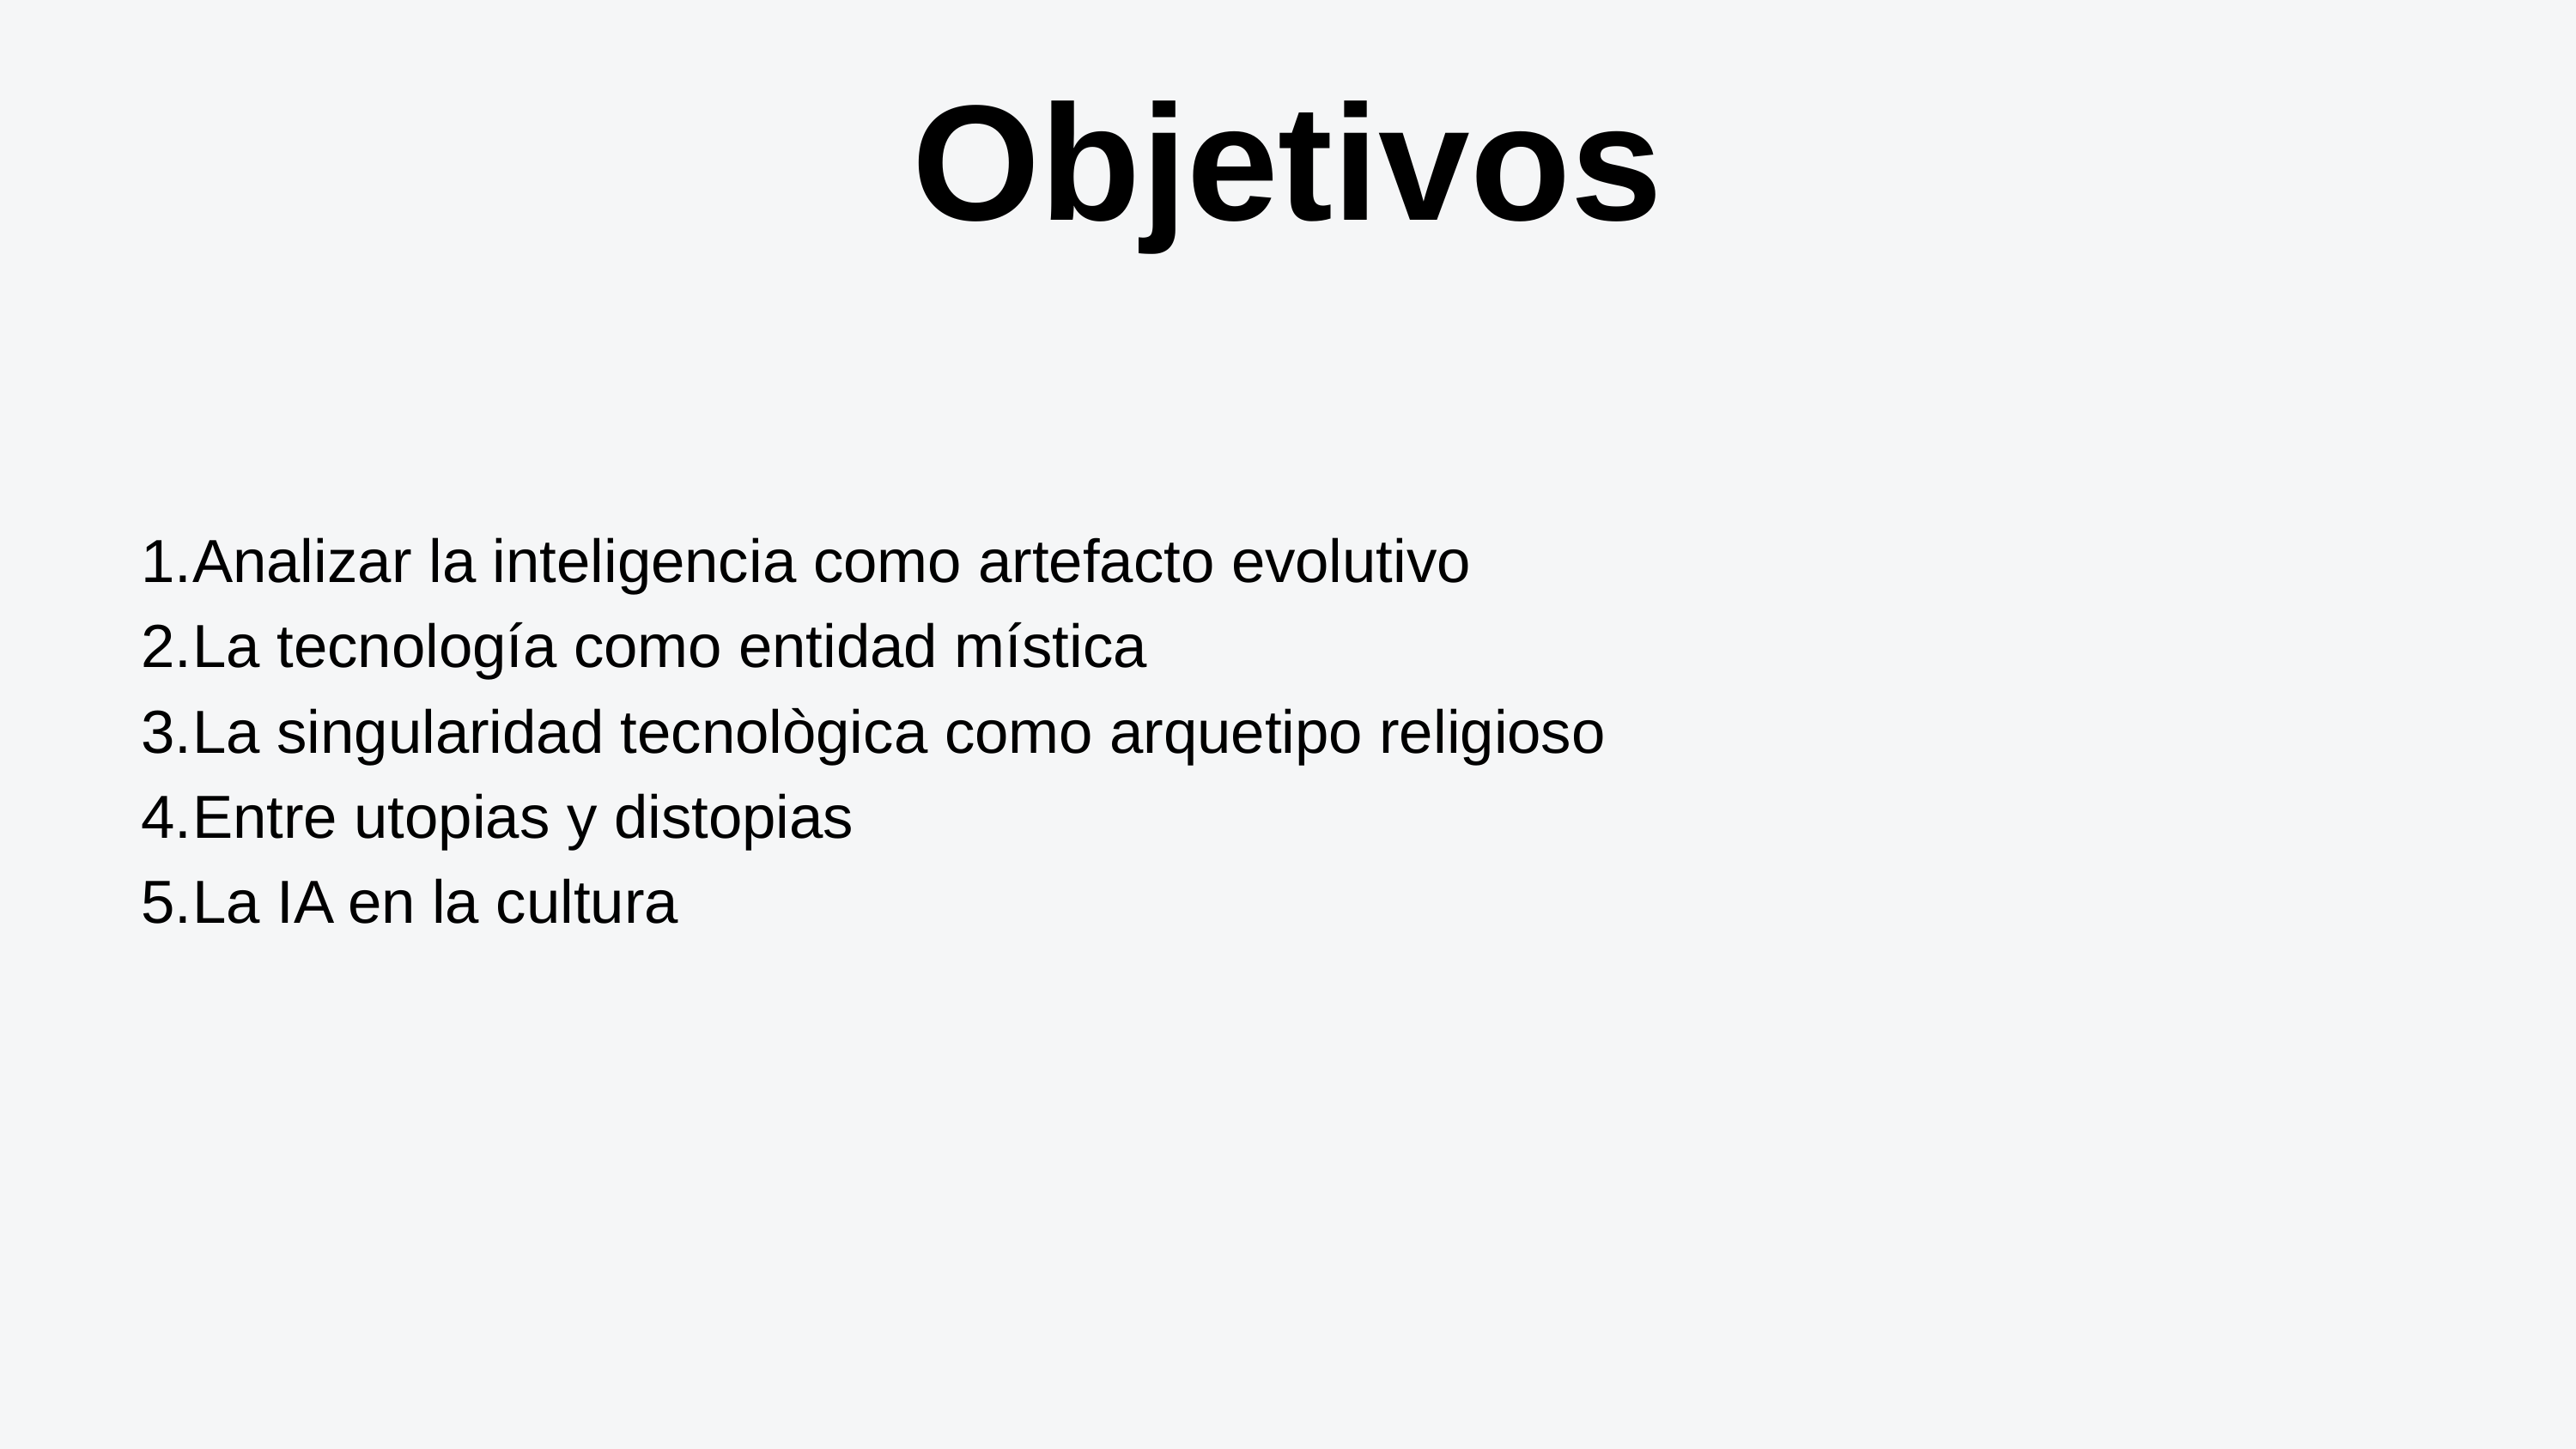

Objetivos
Analizar la inteligencia como artefacto evolutivo
La tecnología como entidad mística
La singularidad tecnològica como arquetipo religioso
Entre utopias y distopias
La IA en la cultura